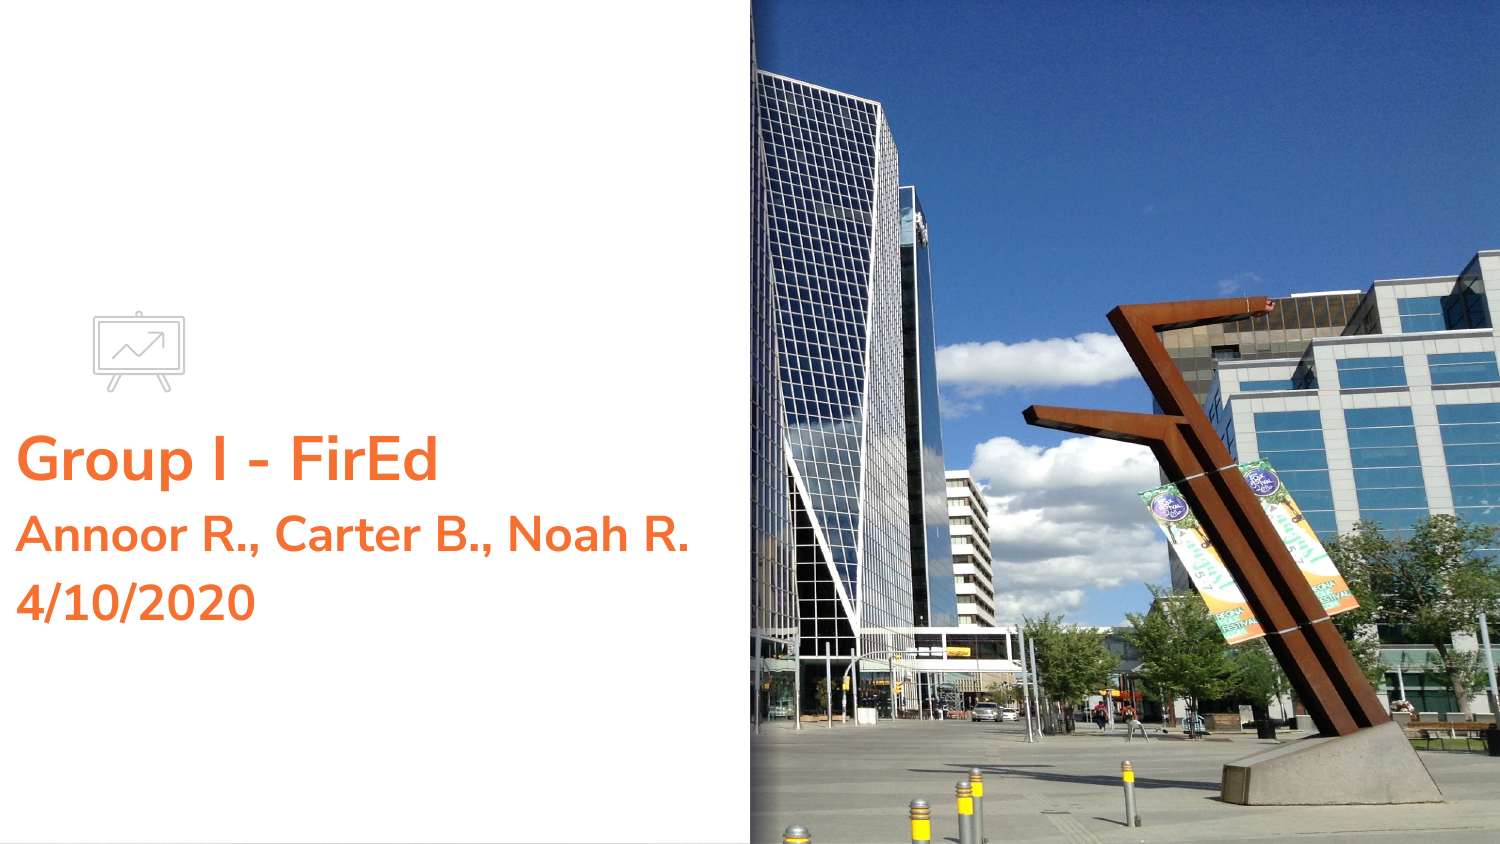

# Group I - FirEd
Annoor R., Carter B., Noah R.
4/10/2020